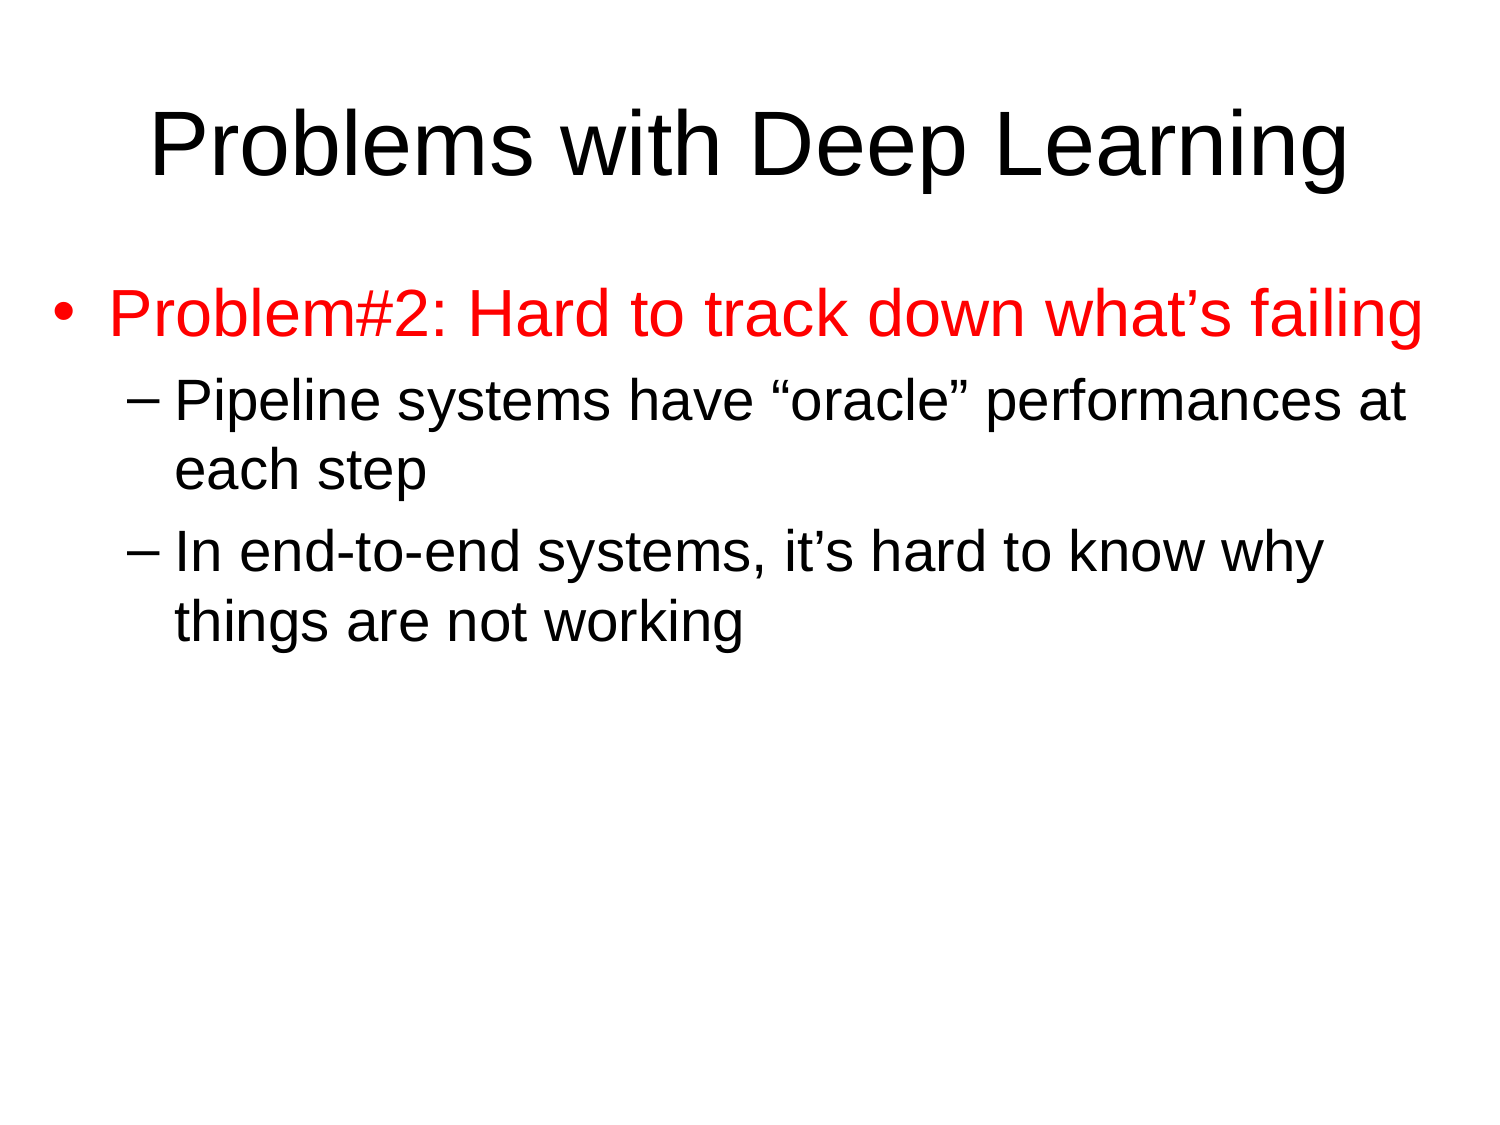

# Problems with Deep Learning
Problem#2: Hard to track down what’s failing
Pipeline systems have “oracle” performances at each step
In end-to-end systems, it’s hard to know why things are not working